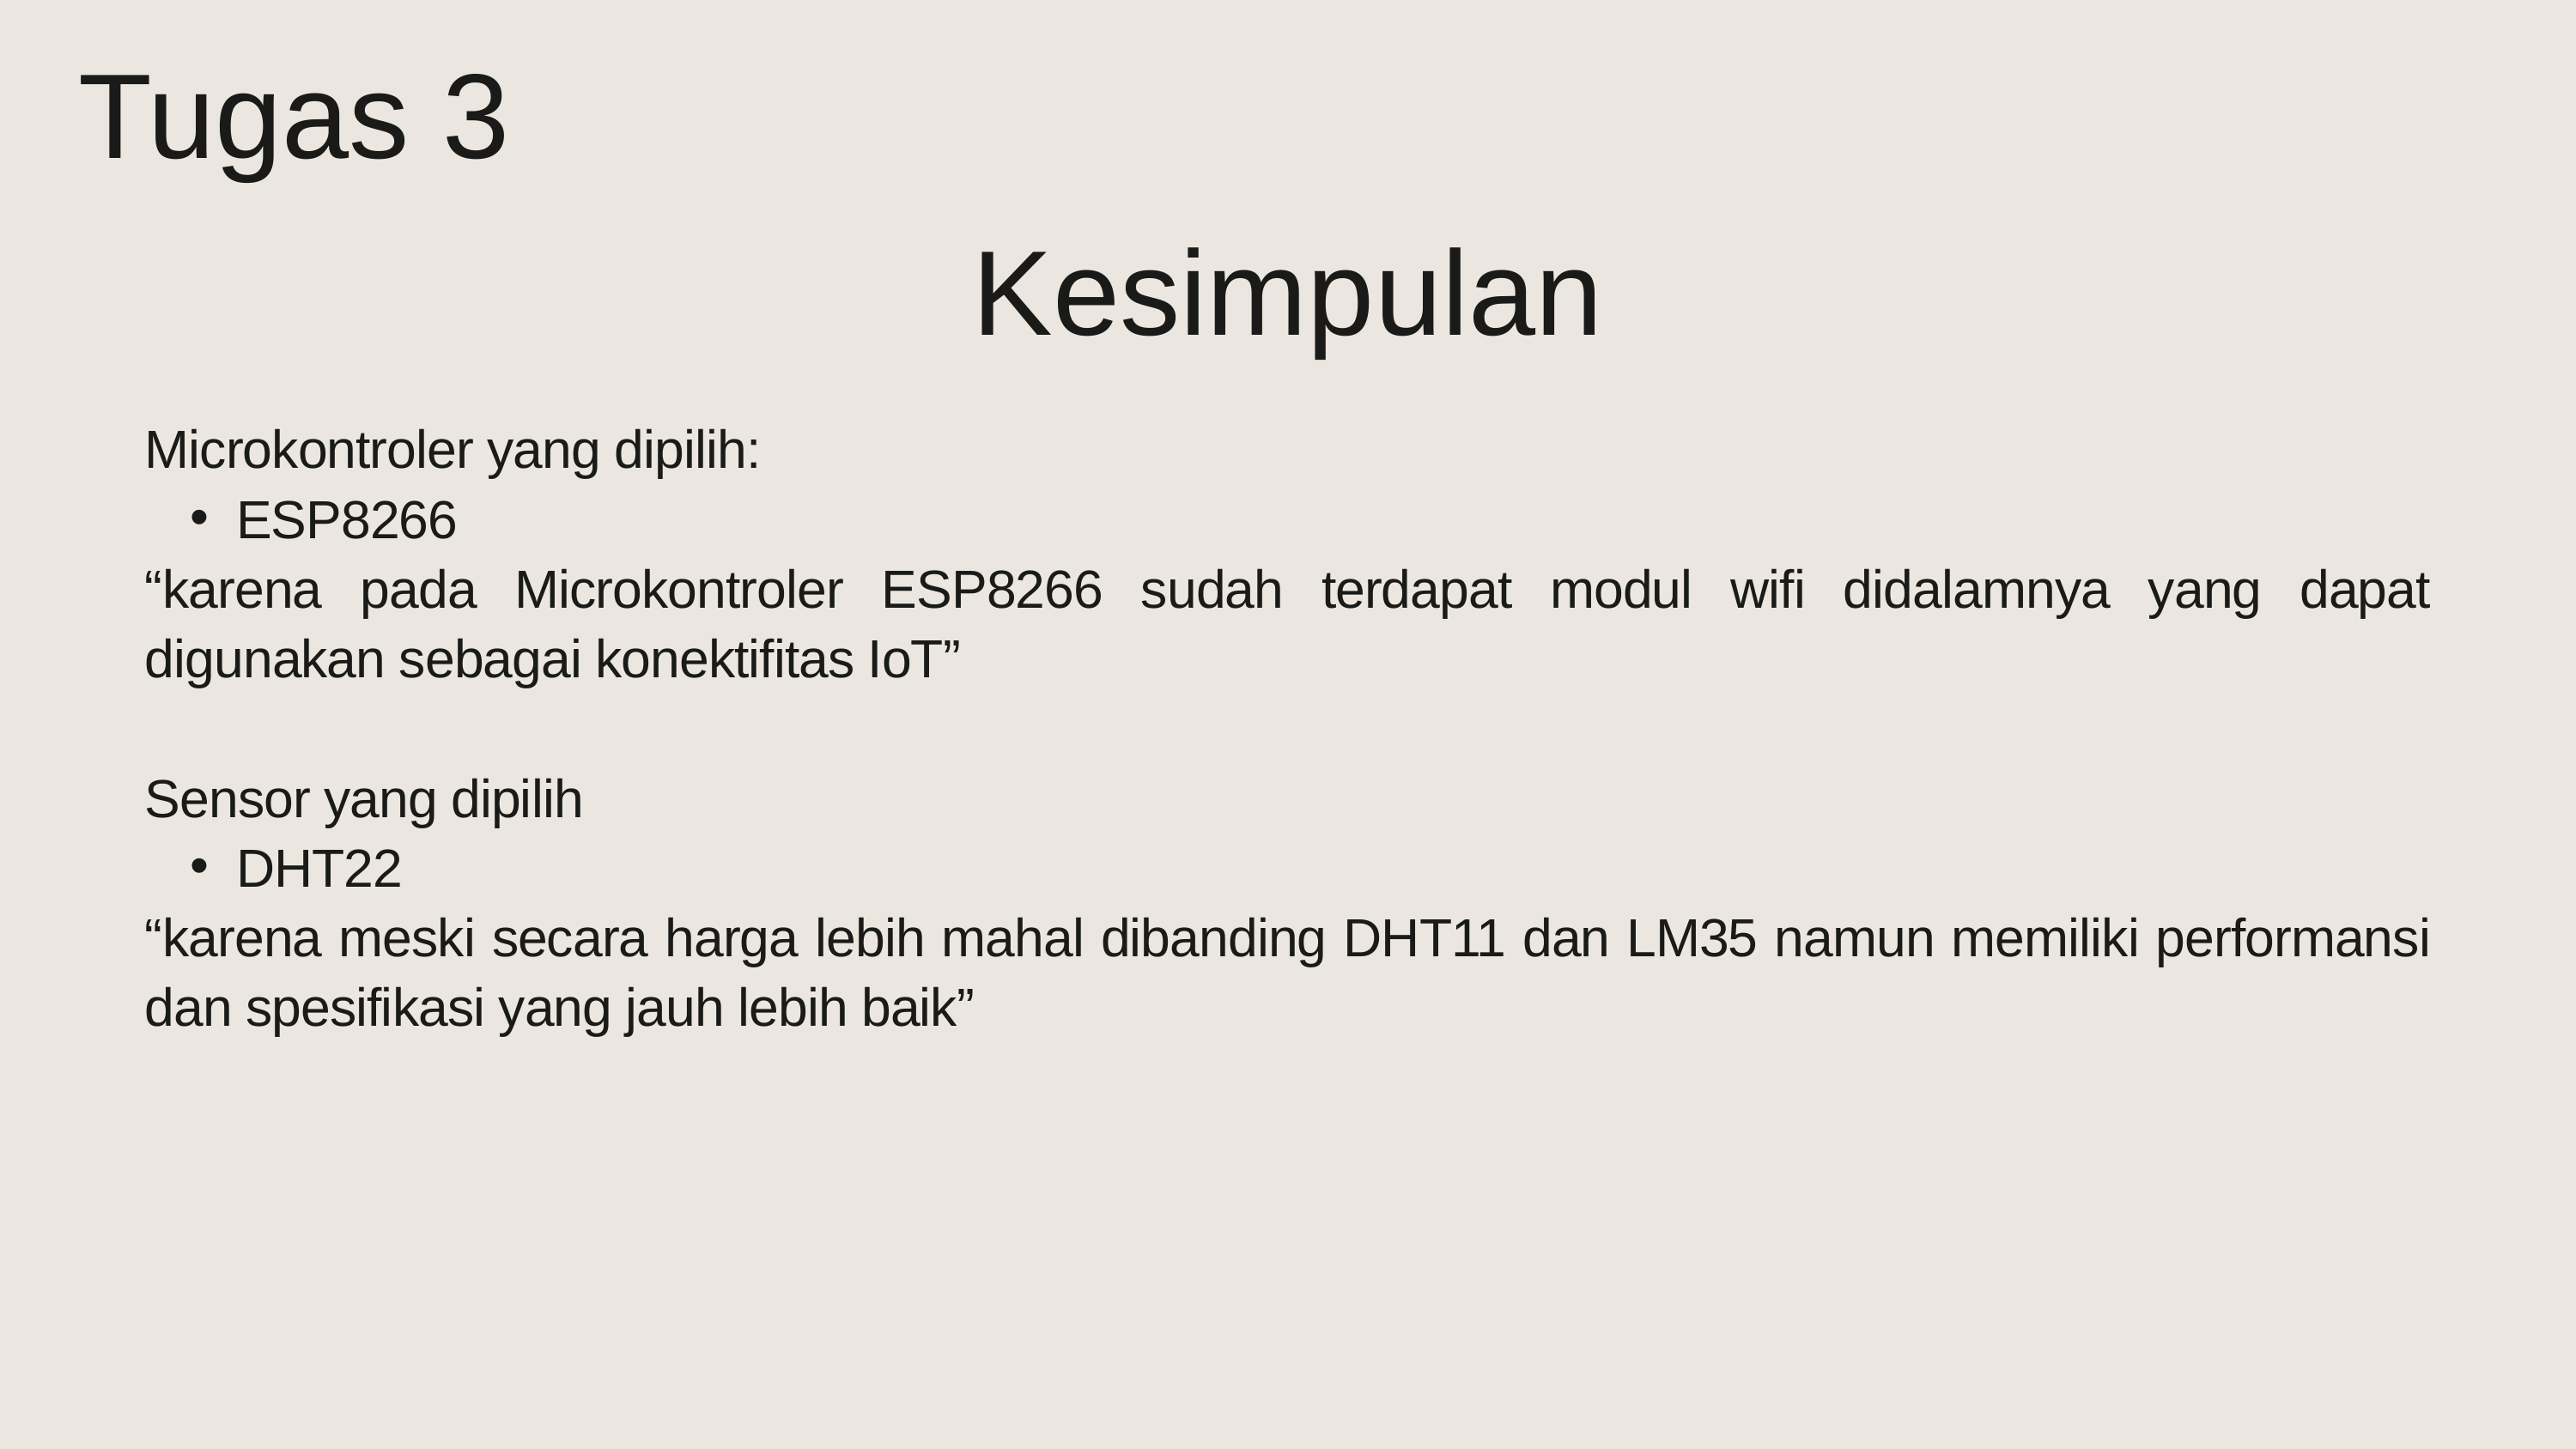

Tugas 3
Kesimpulan
Microkontroler yang dipilih:
ESP8266
“karena pada Microkontroler ESP8266 sudah terdapat modul wifi didalamnya yang dapat digunakan sebagai konektifitas IoT”

Sensor yang dipilih
DHT22
“karena meski secara harga lebih mahal dibanding DHT11 dan LM35 namun memiliki performansi dan spesifikasi yang jauh lebih baik”